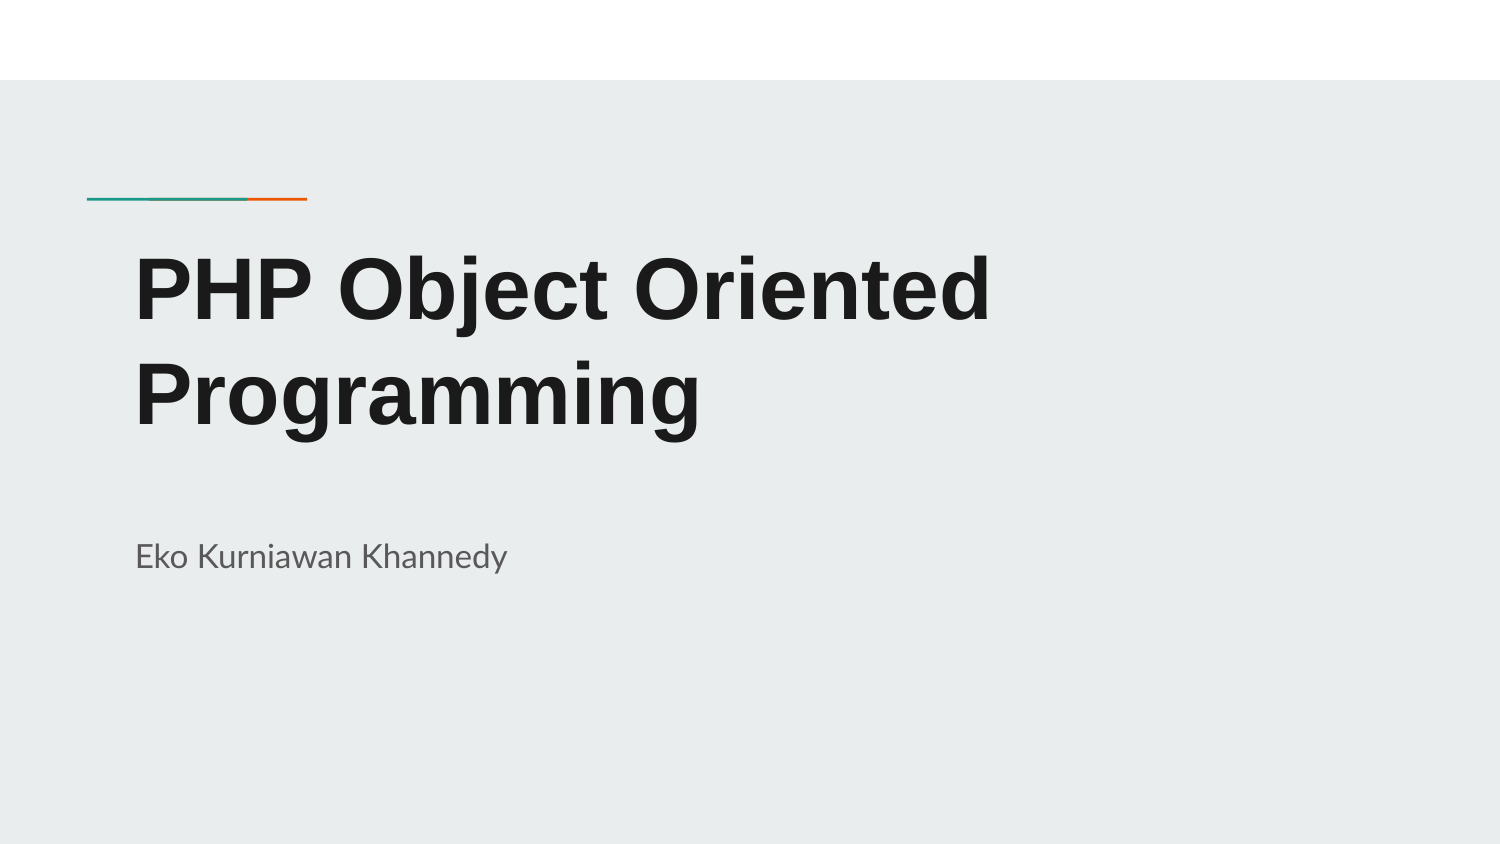

# PHP Object Oriented Programming
Eko Kurniawan Khannedy